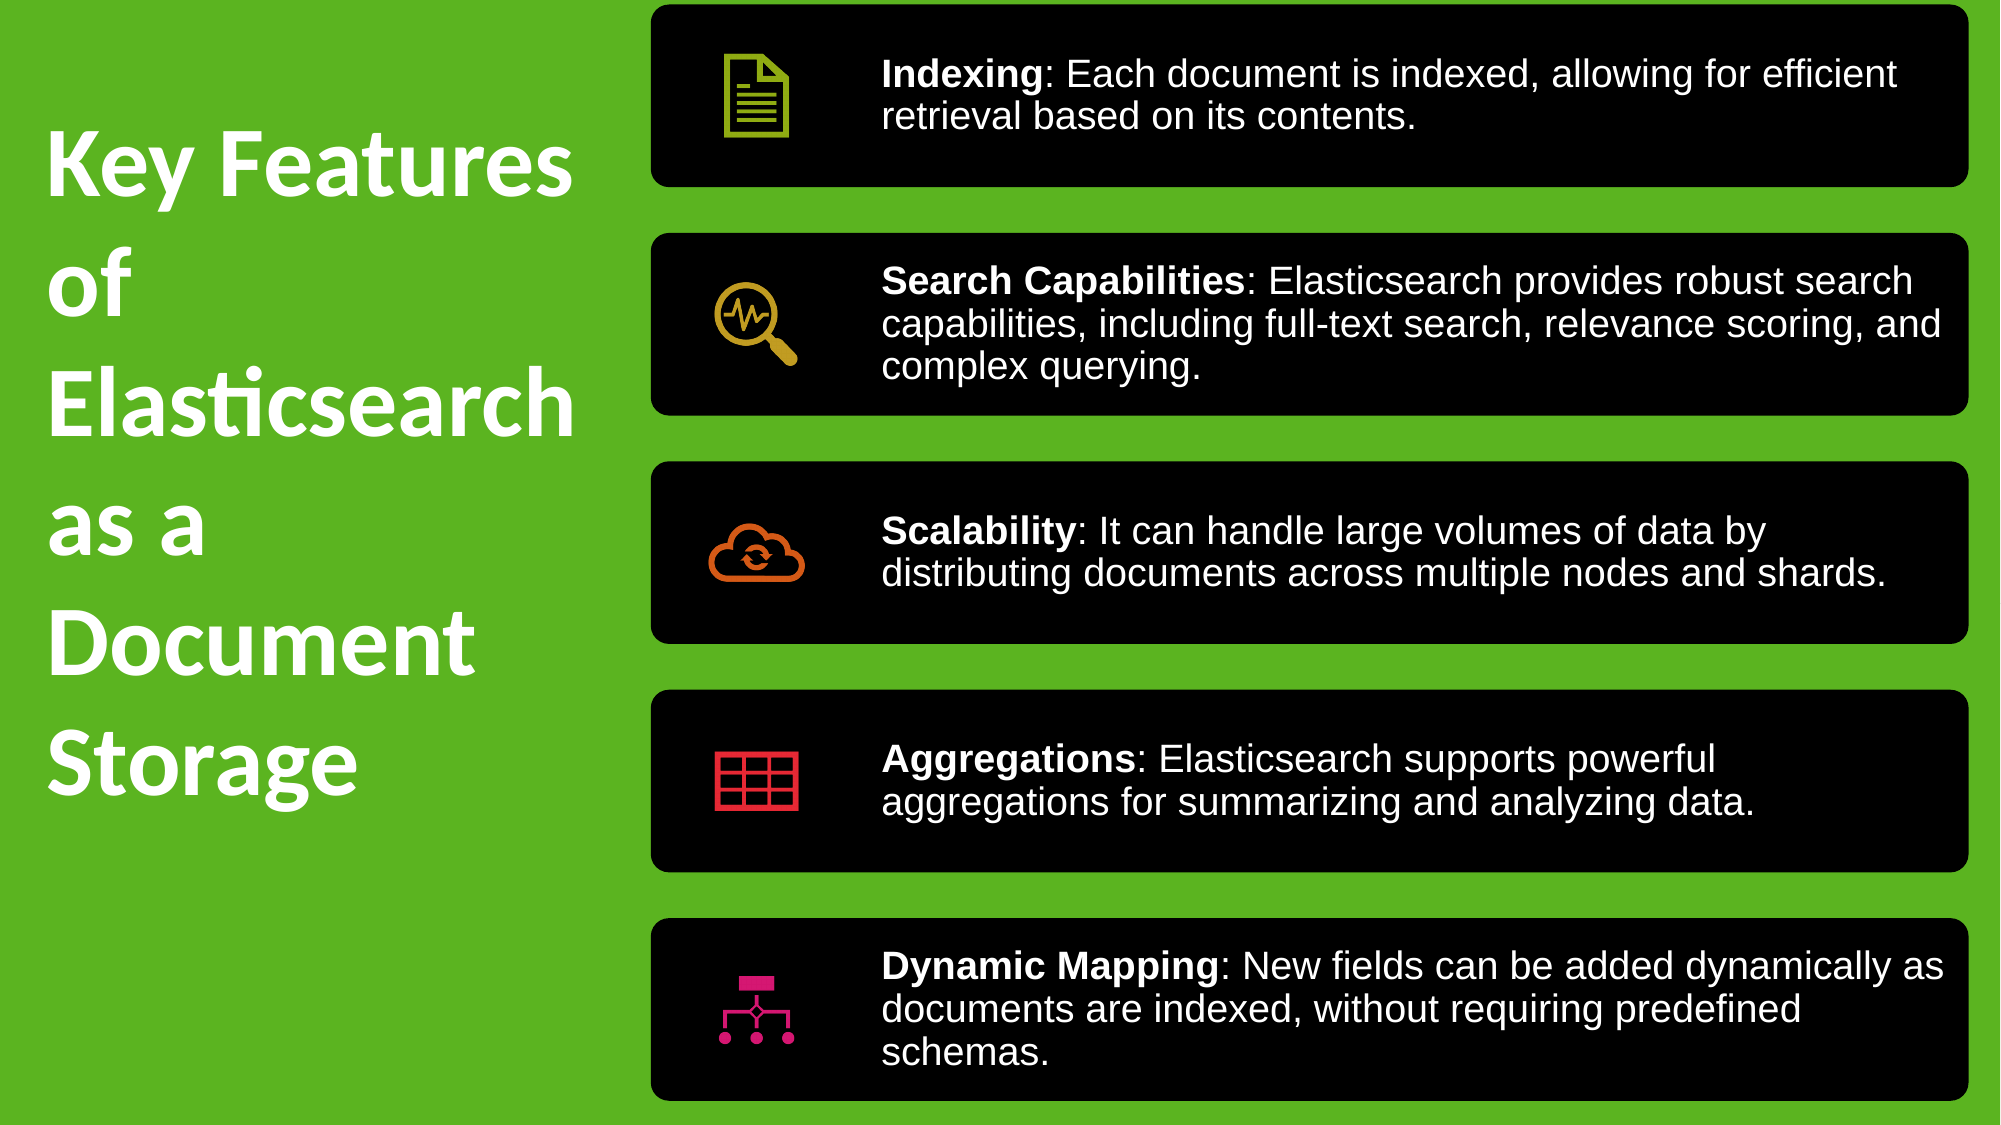

Indexing: Each document is indexed, allowing for efficient retrieval based on its contents.

Search Capabilities: Elasticsearch provides robust search capabilities, including full-text search, relevance scoring, and complex querying.

Scalability: It can handle large volumes of data by distributing documents across multiple nodes and shards.

Aggregations: Elasticsearch supports powerful aggregations for summarizing and analyzing data.

Dynamic Mapping: New fields can be added dynamically as documents are indexed, without requiring predefined schemas.

# Key Features of Elasticsearch as a Document  Storage